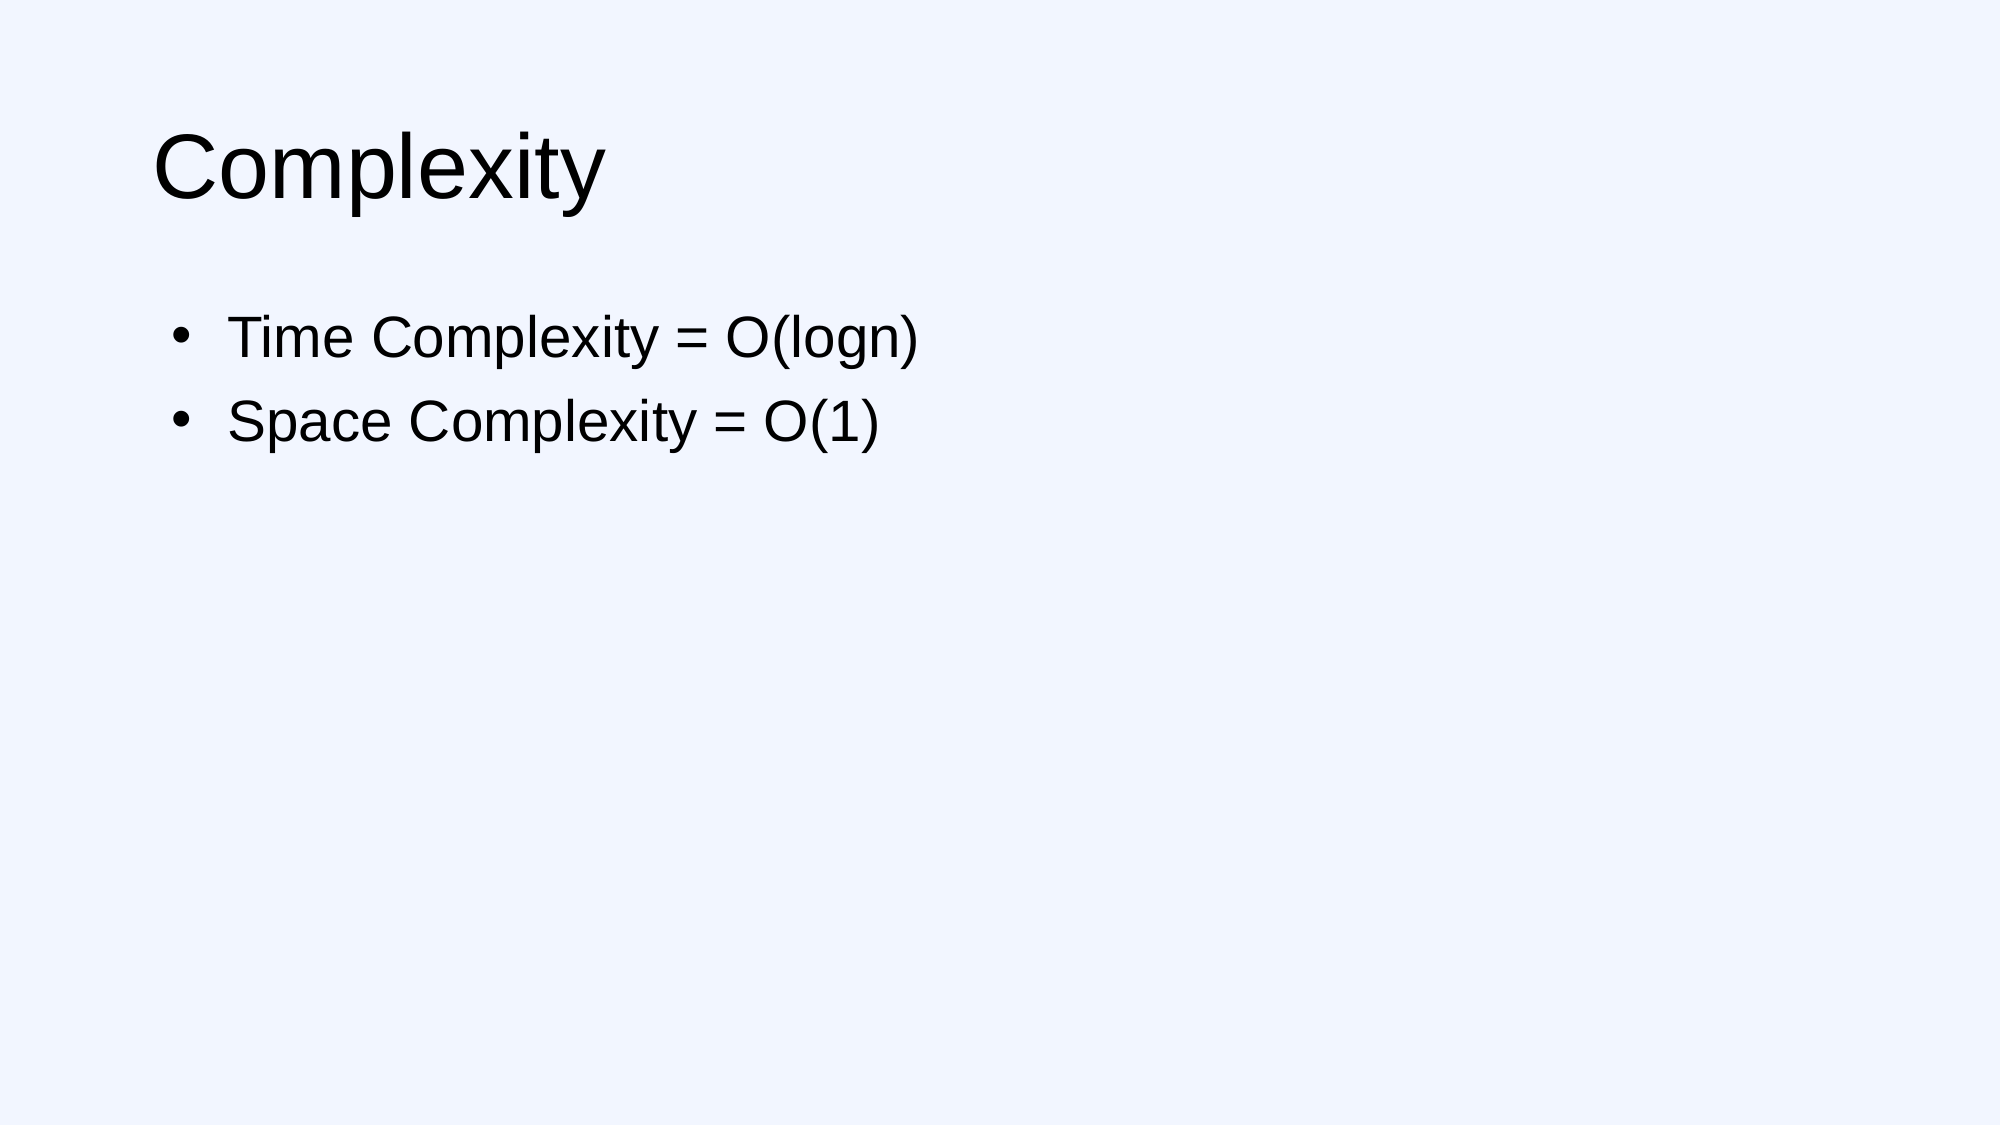

# Complexity
Time Complexity = O(logn)
Space Complexity = O(1)